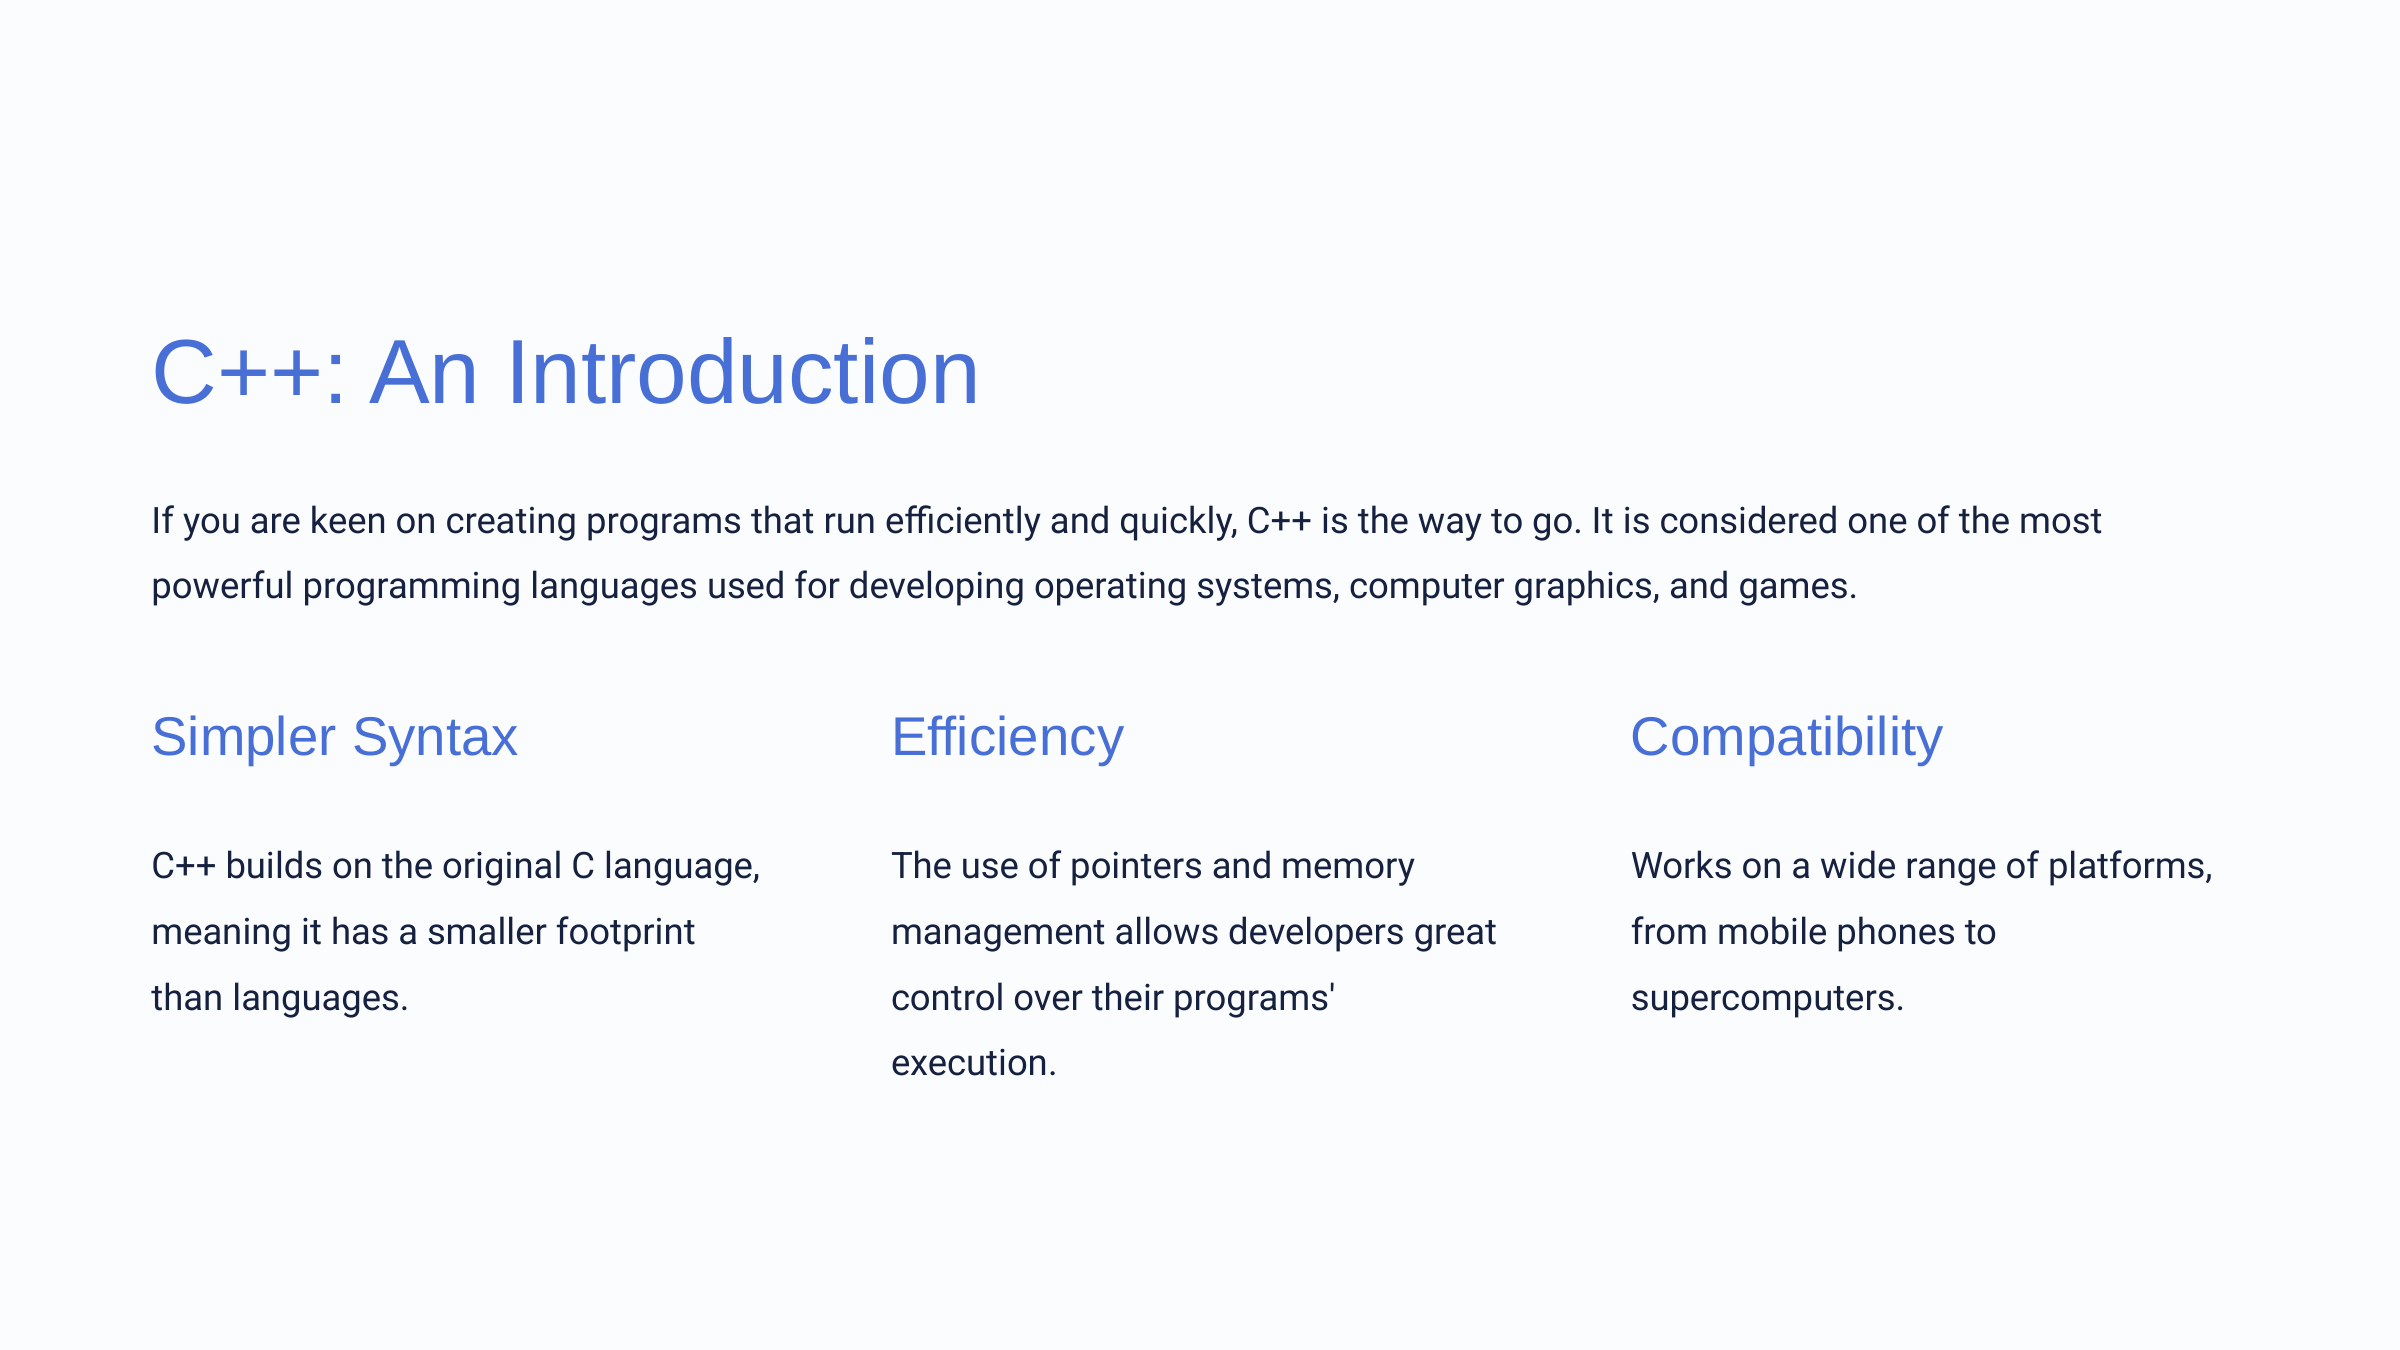

C++: An Introduction
If you are keen on creating programs that run efficiently and quickly, C++ is the way to go. It is considered one of the most powerful programming languages used for developing operating systems, computer graphics, and games.
Simpler Syntax
Efficiency
Compatibility
C++ builds on the original C language, meaning it has a smaller footprint than languages.
The use of pointers and memory management allows developers great control over their programs' execution.
Works on a wide range of platforms, from mobile phones to supercomputers.